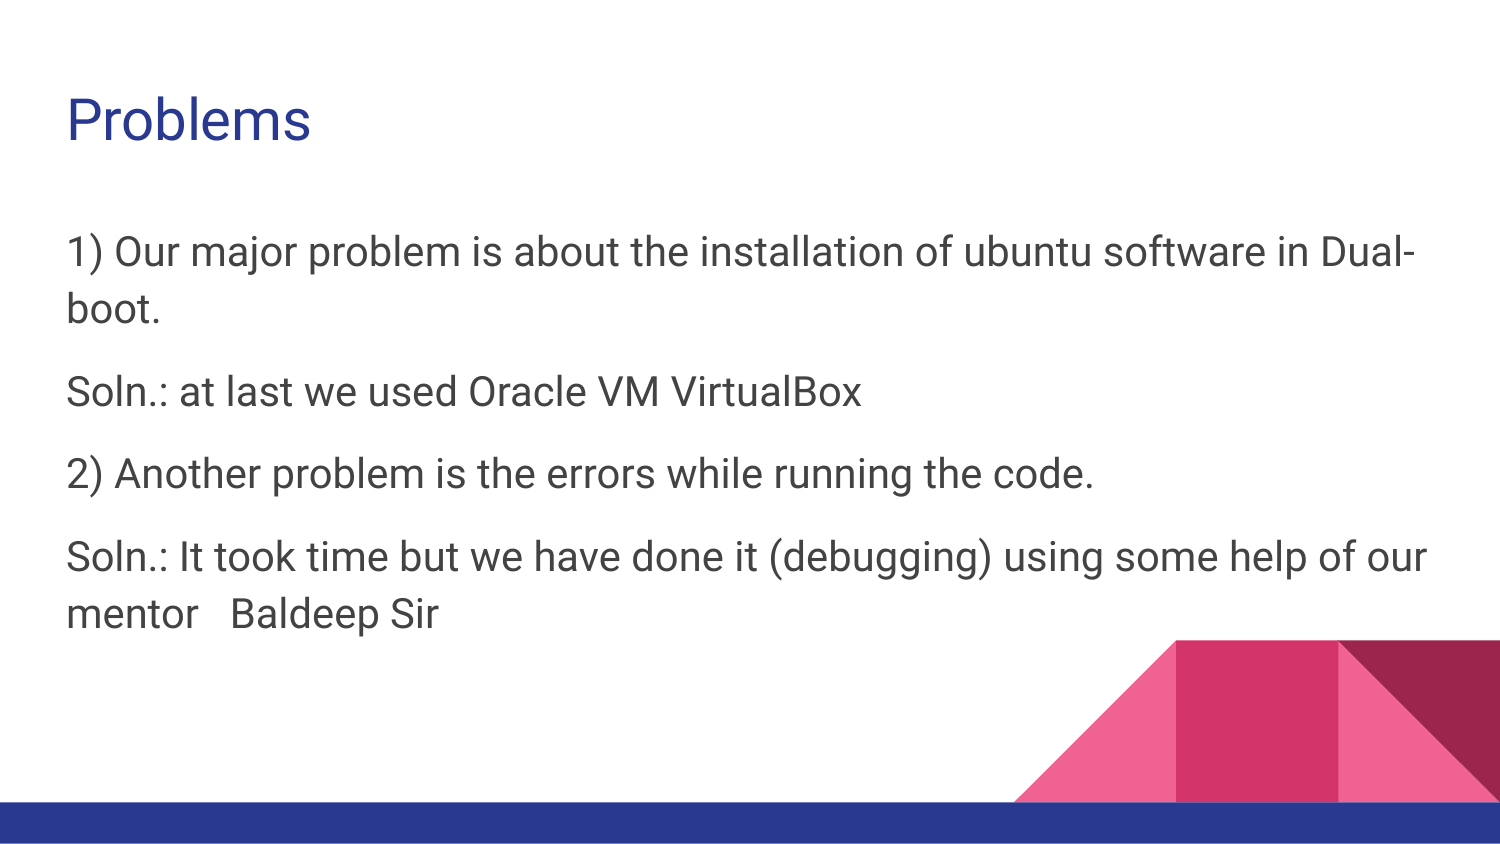

# Problems
1) Our major problem is about the installation of ubuntu software in Dual-boot.
Soln.: at last we used Oracle VM VirtualBox
2) Another problem is the errors while running the code.
Soln.: It took time but we have done it (debugging) using some help of our mentor   Baldeep Sir